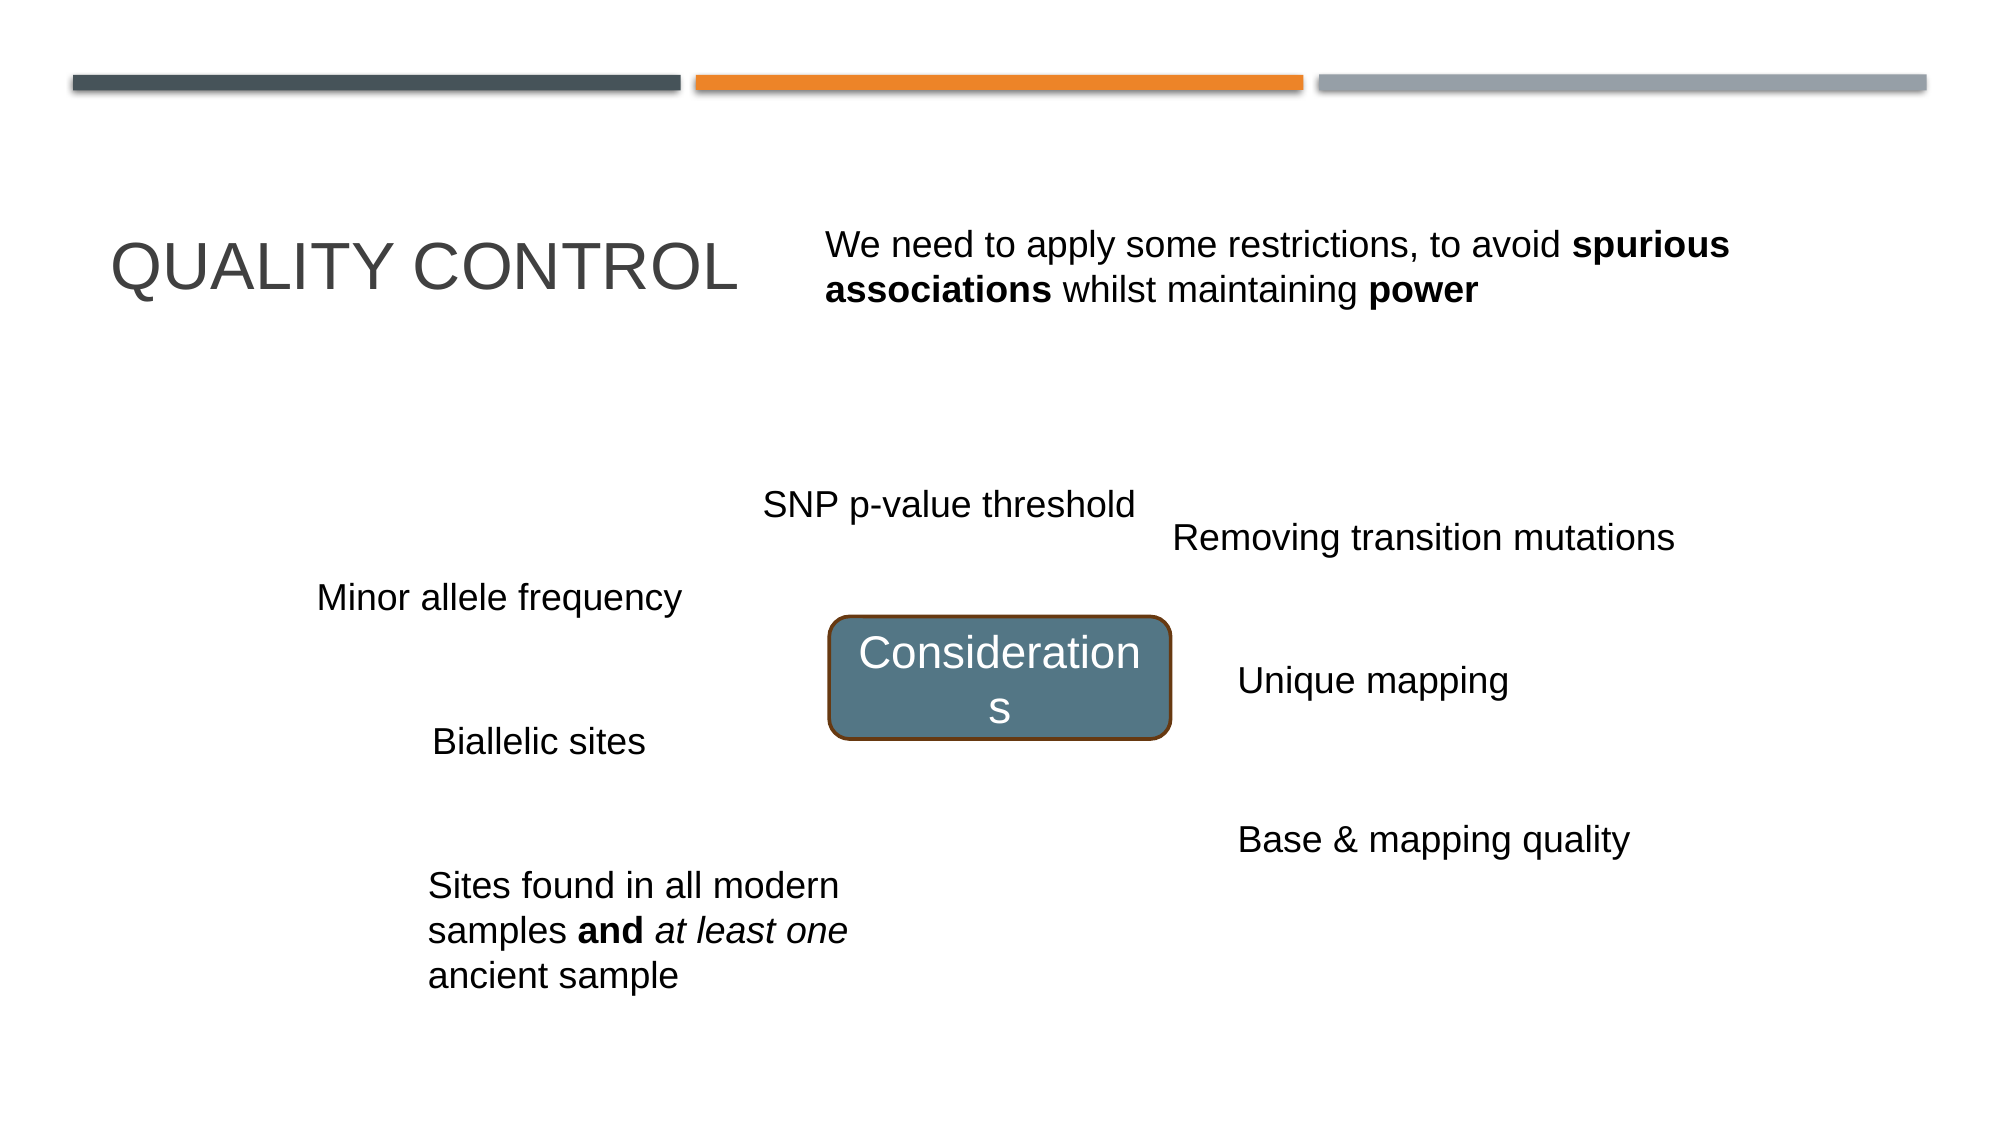

# Quality control
We need to apply some restrictions, to avoid spurious associations whilst maintaining power
SNP p-value threshold
Removing transition mutations
Minor allele frequency
Considerations
Unique mapping
Biallelic sites
Base & mapping quality
Sites found in all modern samples and at least one ancient sample